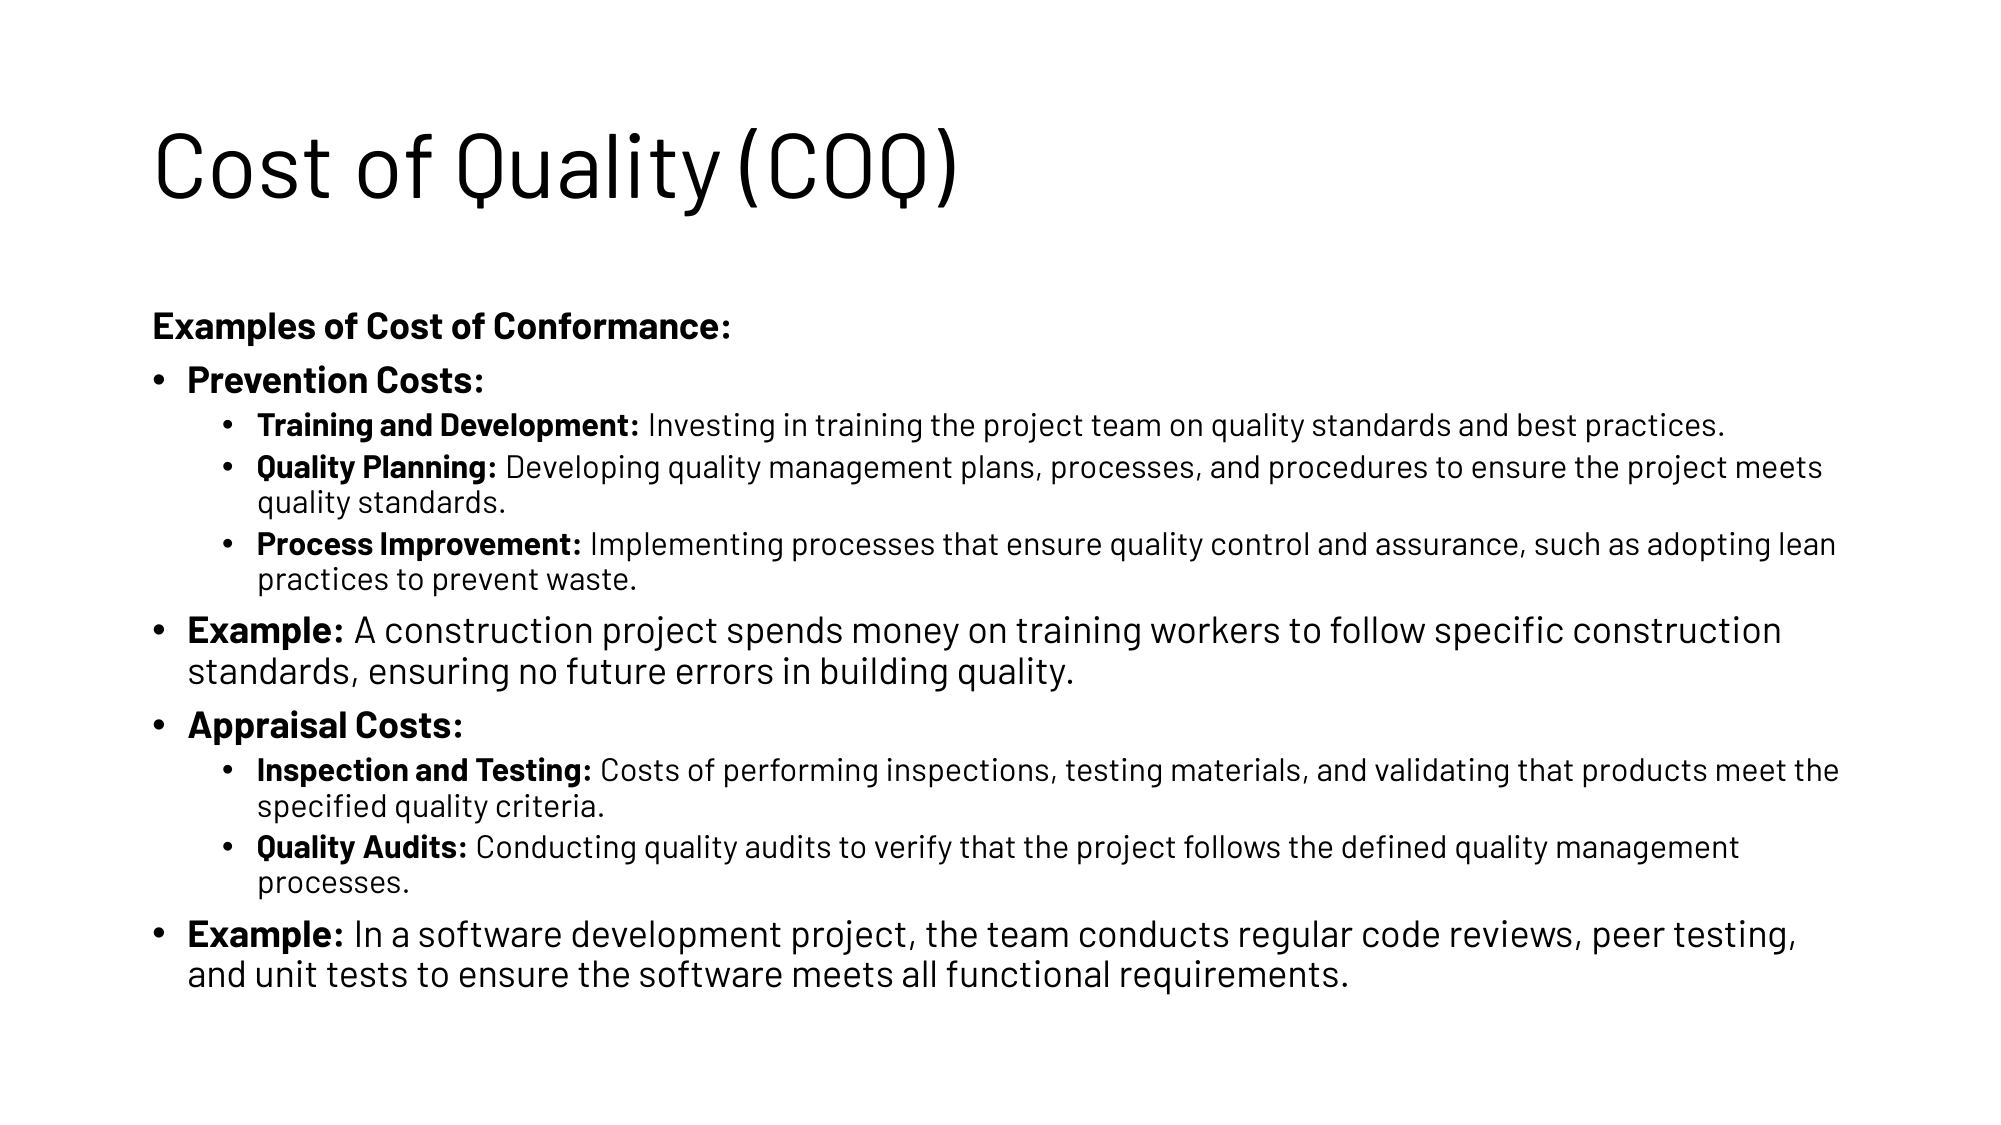

# Cost of Quality (COQ)
Examples of Cost of Conformance:
Prevention Costs:
Training and Development: Investing in training the project team on quality standards and best practices.
Quality Planning: Developing quality management plans, processes, and procedures to ensure the project meets quality standards.
Process Improvement: Implementing processes that ensure quality control and assurance, such as adopting lean practices to prevent waste.
Example: A construction project spends money on training workers to follow specific construction standards, ensuring no future errors in building quality.
Appraisal Costs:
Inspection and Testing: Costs of performing inspections, testing materials, and validating that products meet the specified quality criteria.
Quality Audits: Conducting quality audits to verify that the project follows the defined quality management processes.
Example: In a software development project, the team conducts regular code reviews, peer testing, and unit tests to ensure the software meets all functional requirements.